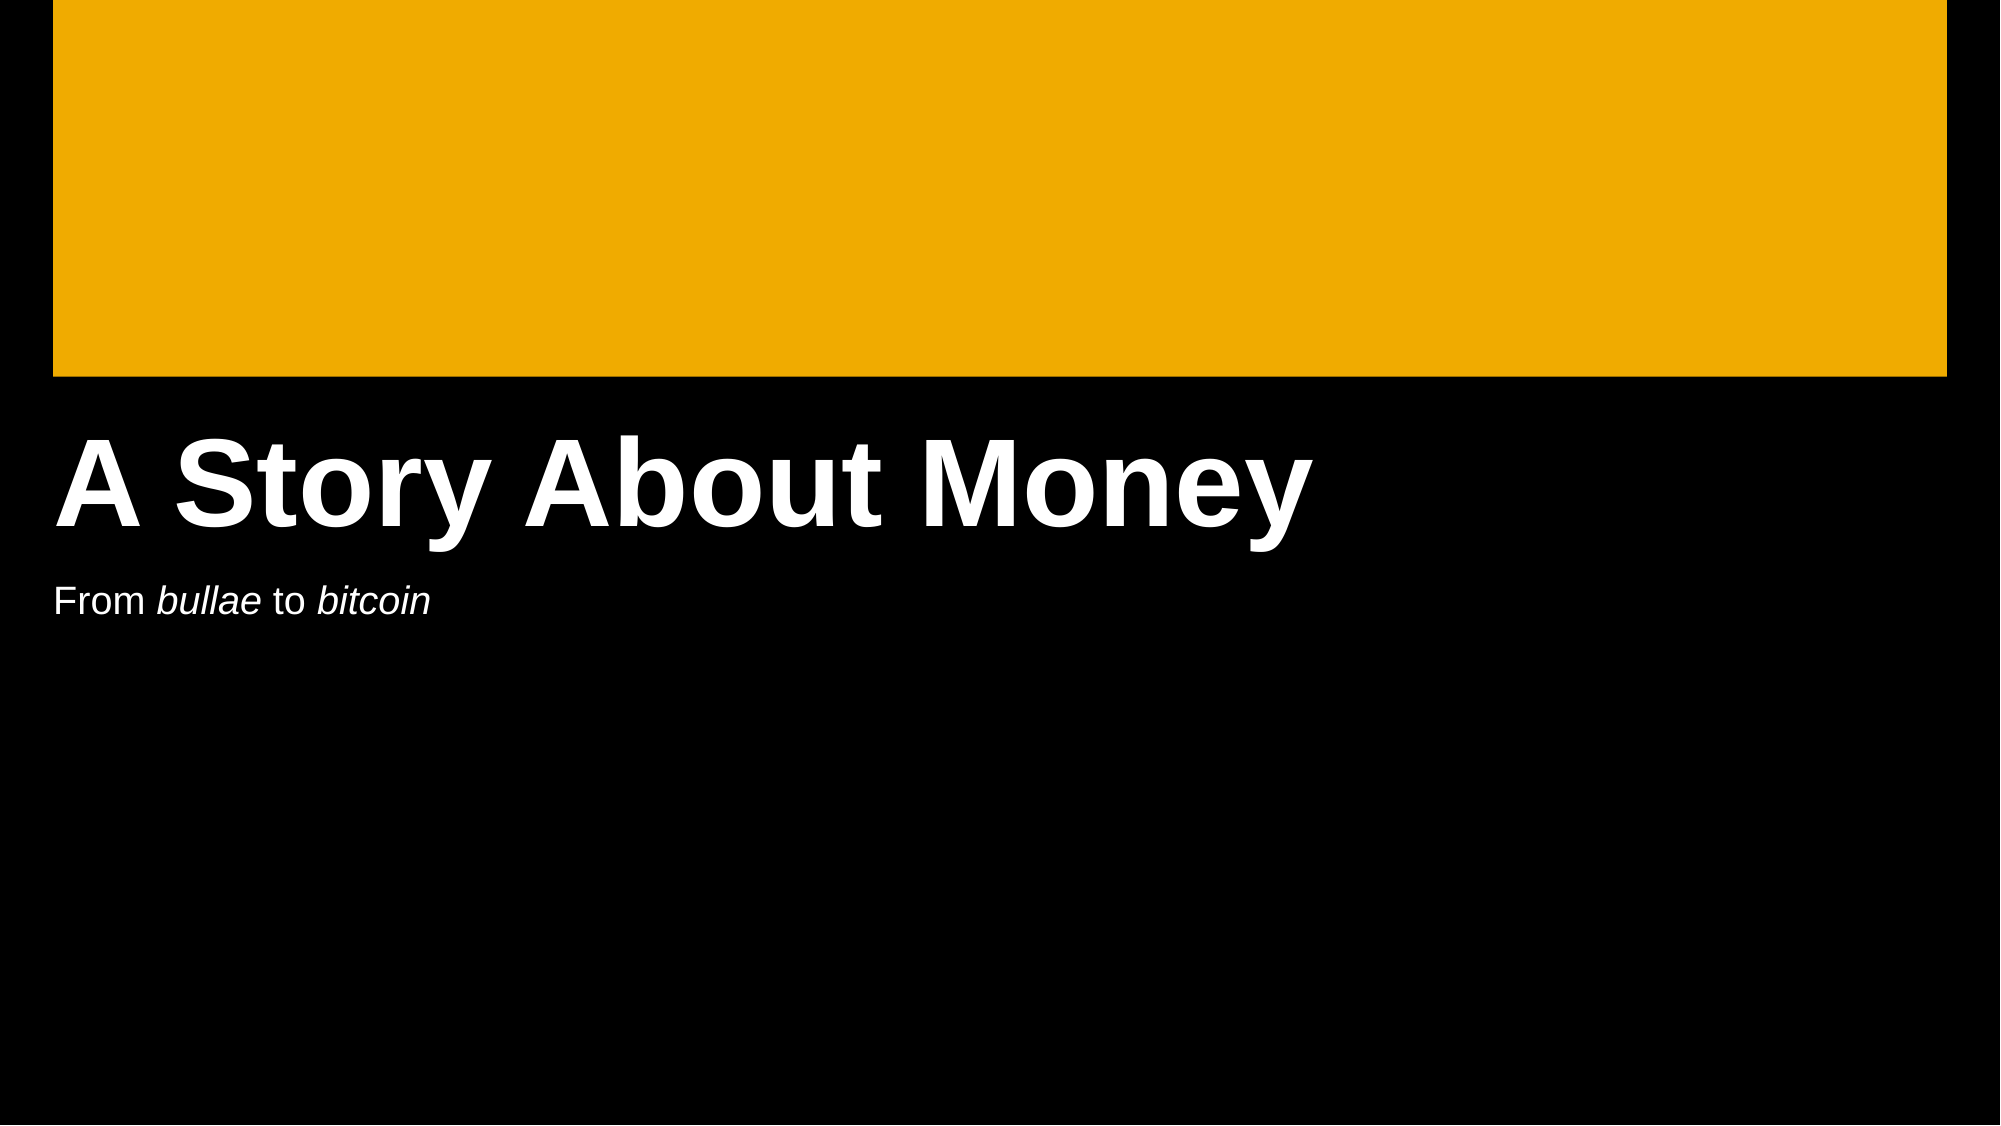

# A Story About Money
From bullae to bitcoin